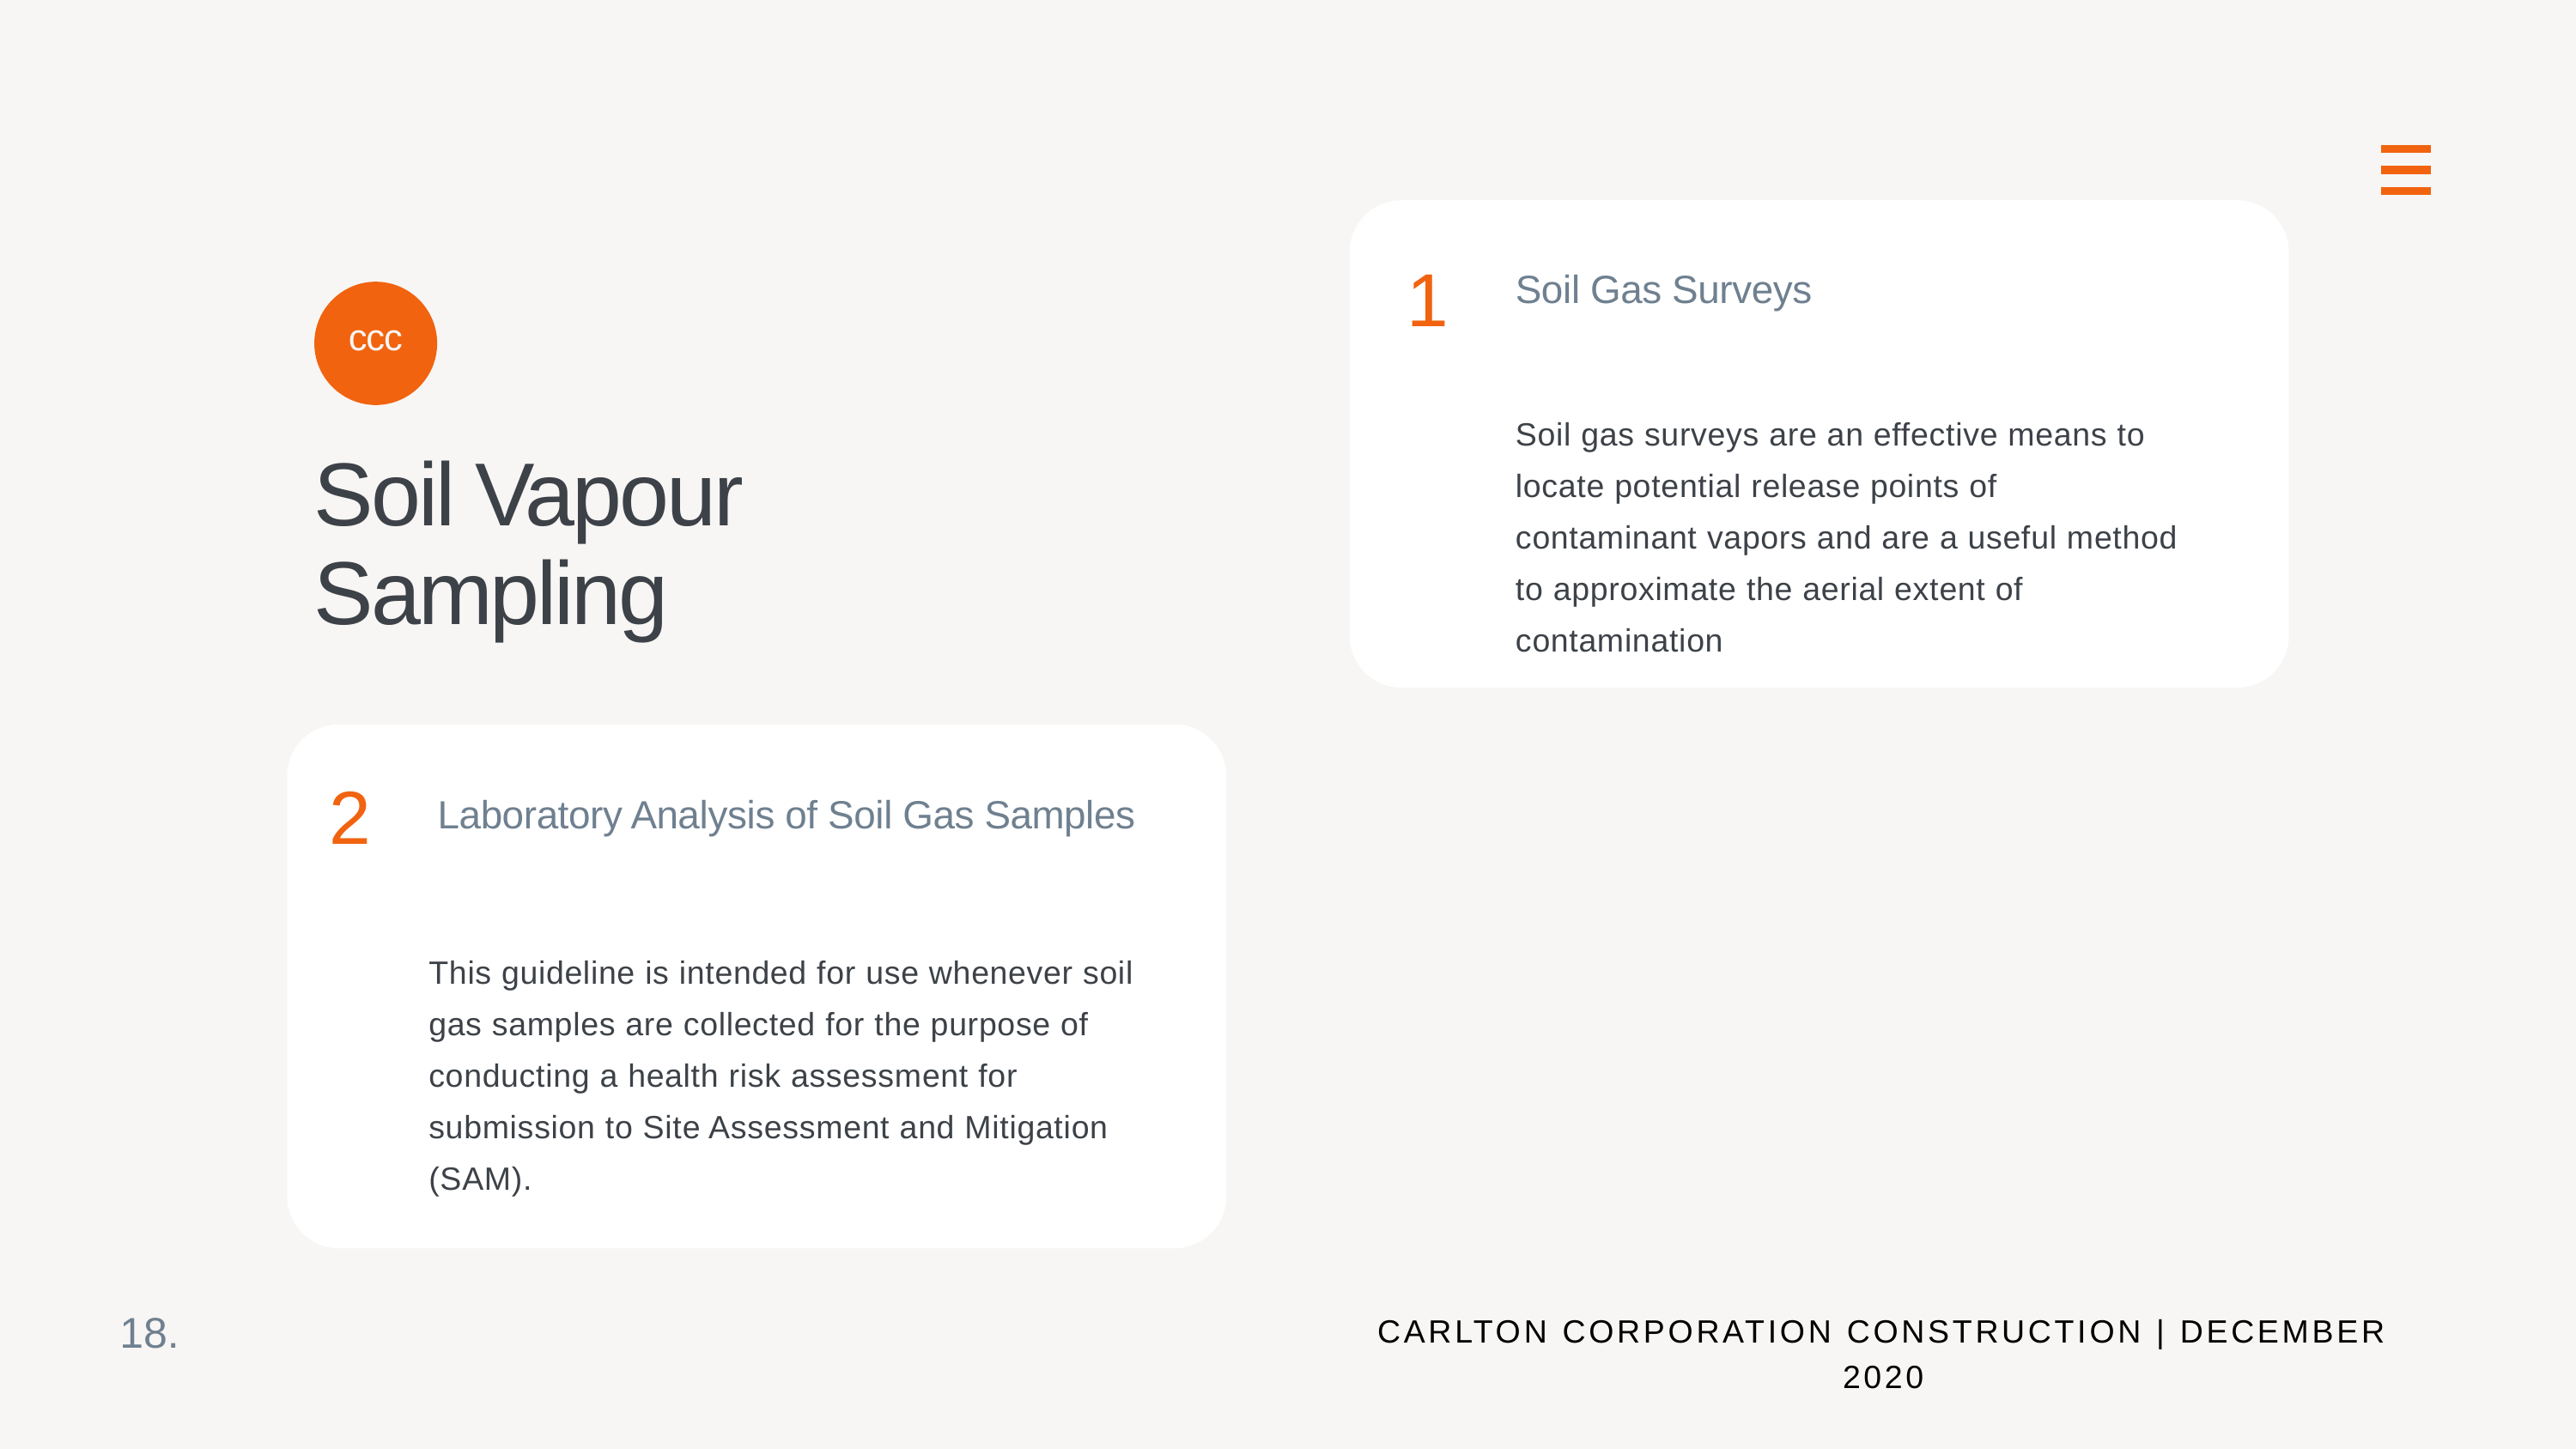

1
Soil Gas Surveys

ccc
Soil gas surveys are an effective means to locate potential release points of contaminant vapors and are a useful method to approximate the aerial extent of contamination
Soil Vapour Sampling

2
Laboratory Analysis of Soil Gas Samples
This guideline is intended for use whenever soil gas samples are collected for the purpose of conducting a health risk assessment for submission to Site Assessment and Mitigation (SAM).
18.
CARLTON CORPORATION CONSTRUCTION | DECEMBER 2020